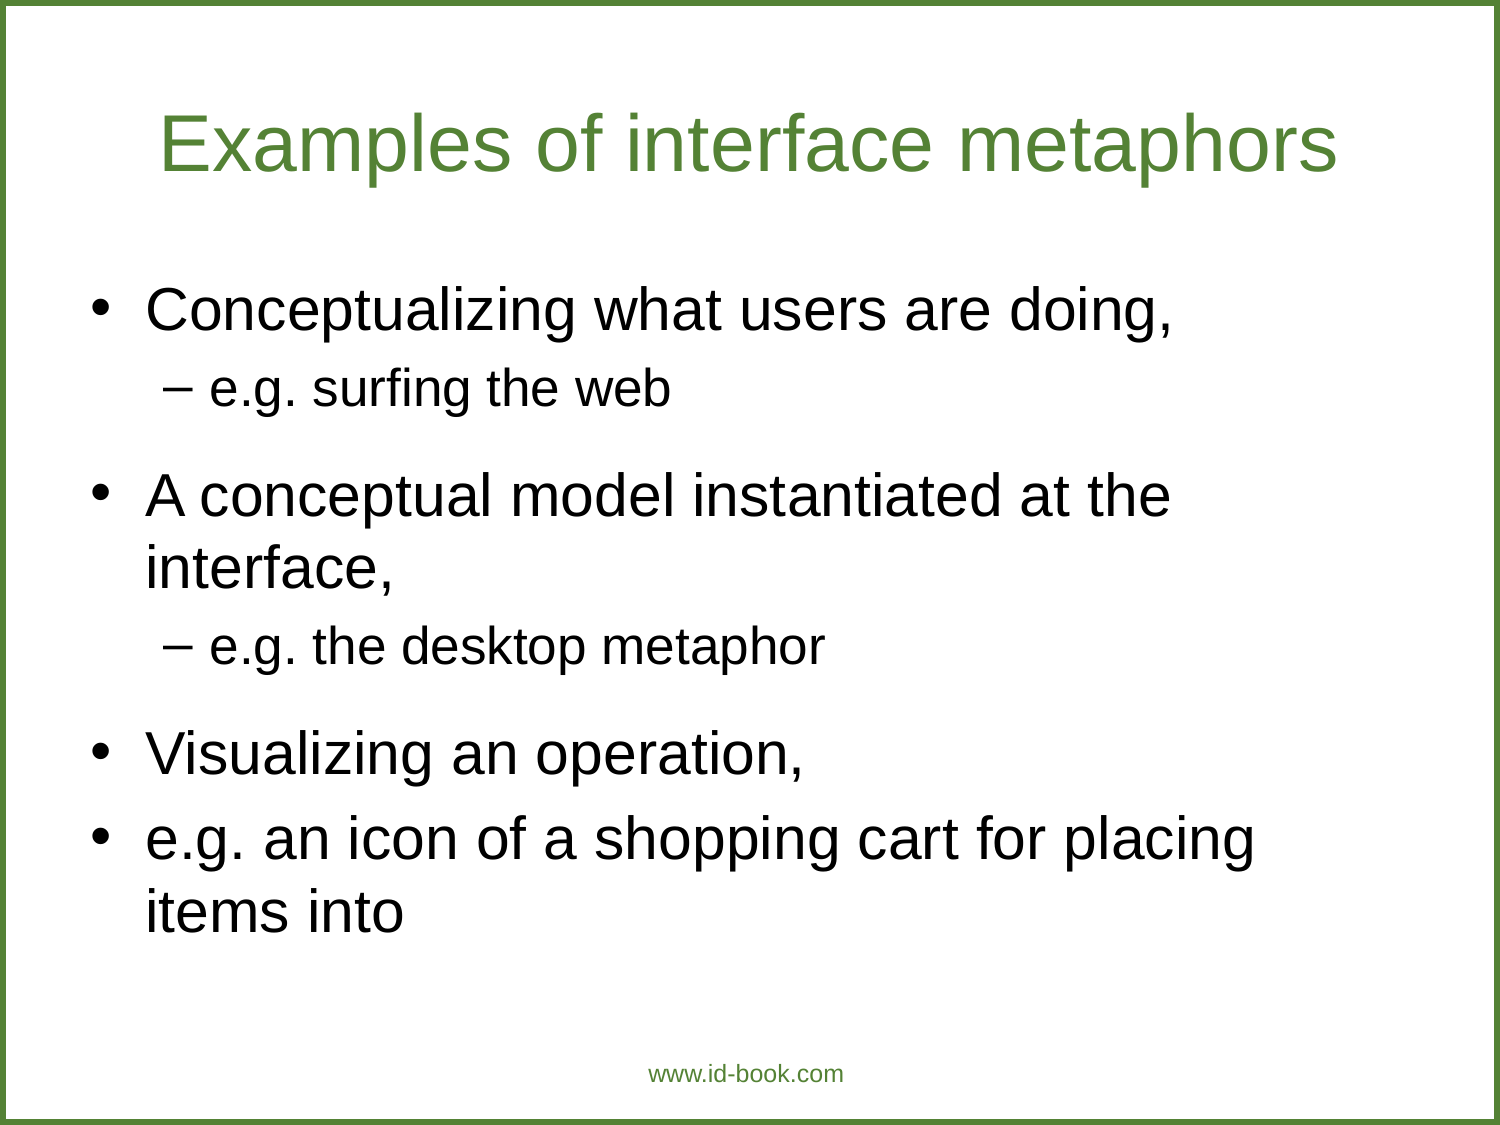

Examples of interface metaphors
Conceptualizing what users are doing,
e.g. surfing the web

A conceptual model instantiated at the interface,
e.g. the desktop metaphor

Visualizing an operation,
e.g. an icon of a shopping cart for placing items into

www.id-book.com